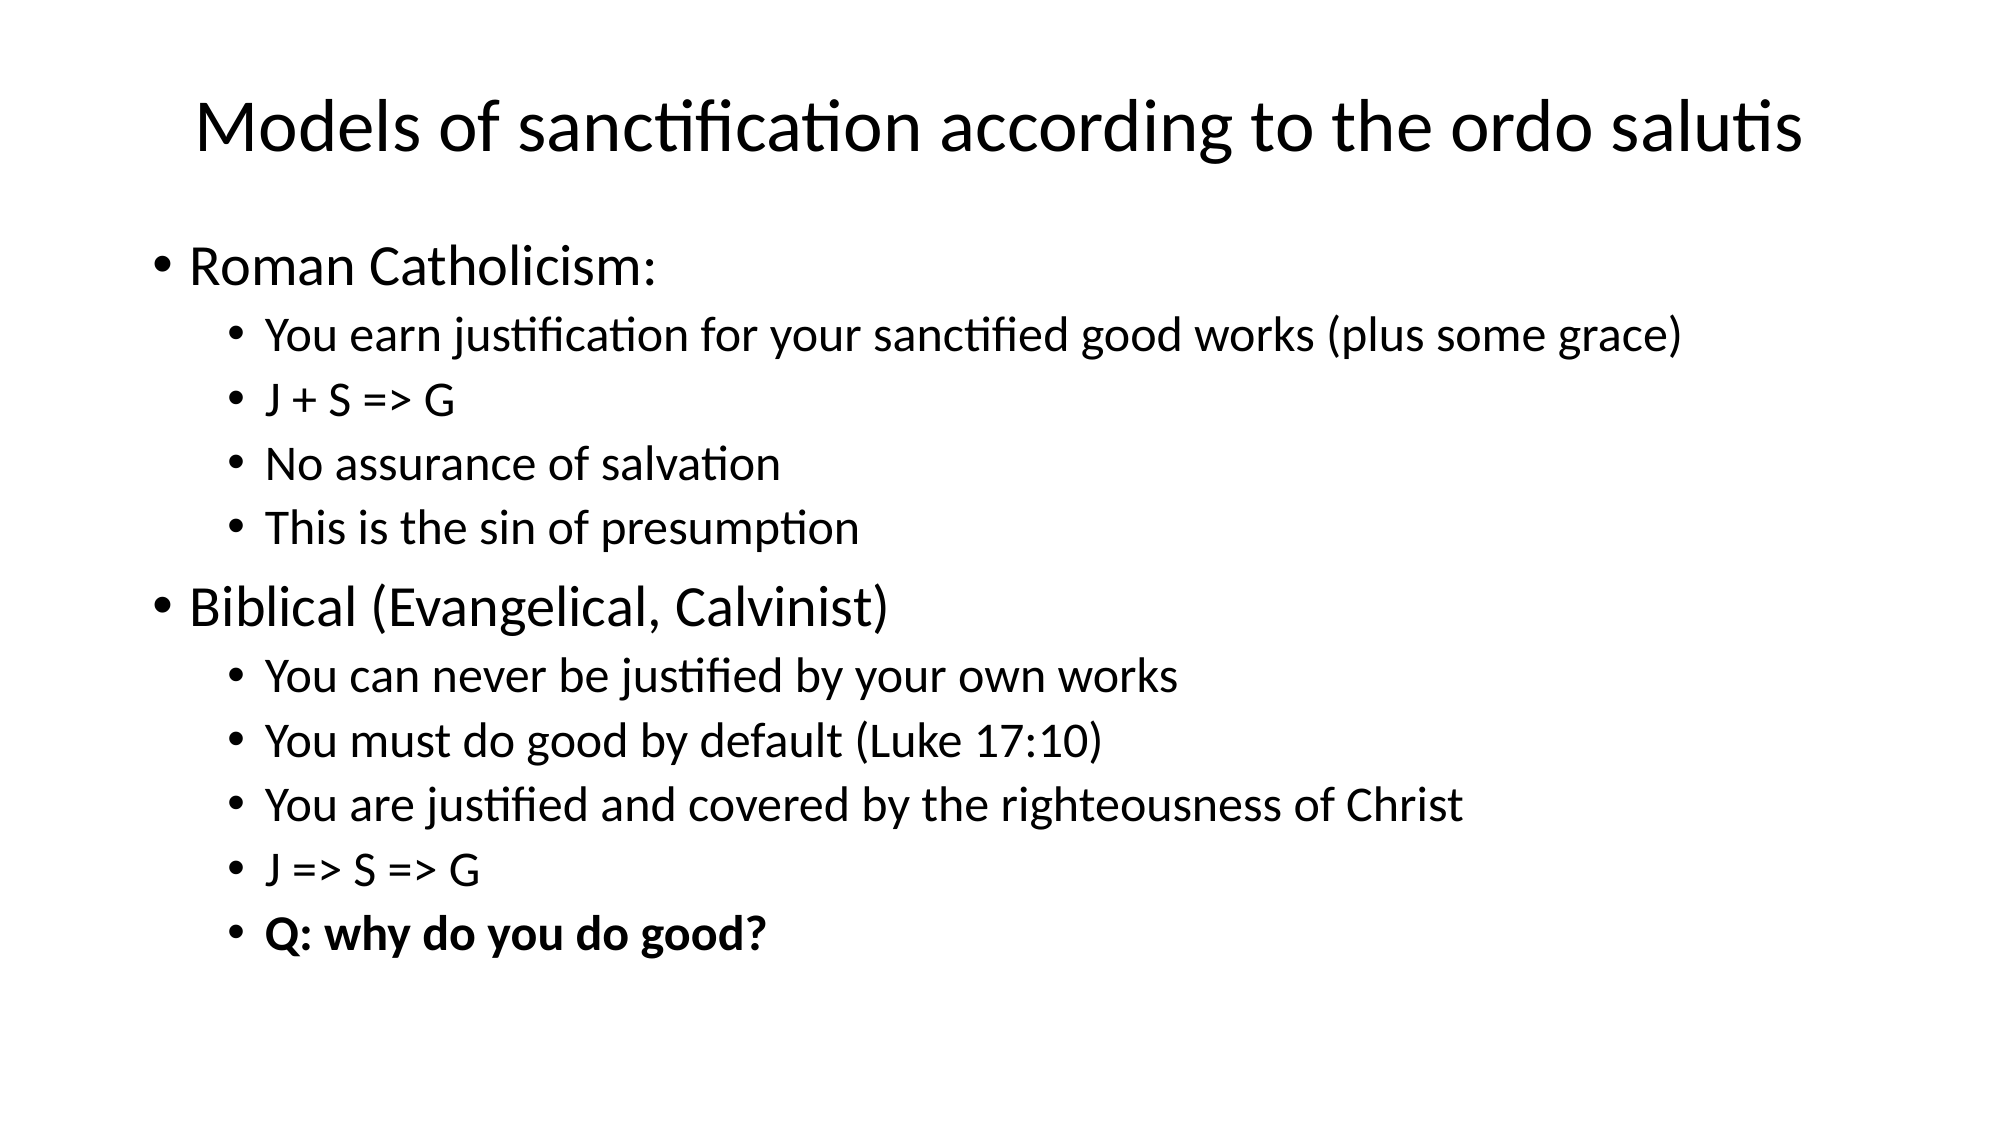

# Models of sanctification according to the ordo salutis
Roman Catholicism:
You earn justification for your sanctified good works (plus some grace)
J + S => G
No assurance of salvation
This is the sin of presumption
Biblical (Evangelical, Calvinist)
You can never be justified by your own works
You must do good by default (Luke 17:10)
You are justified and covered by the righteousness of Christ
J => S => G
Q: why do you do good?